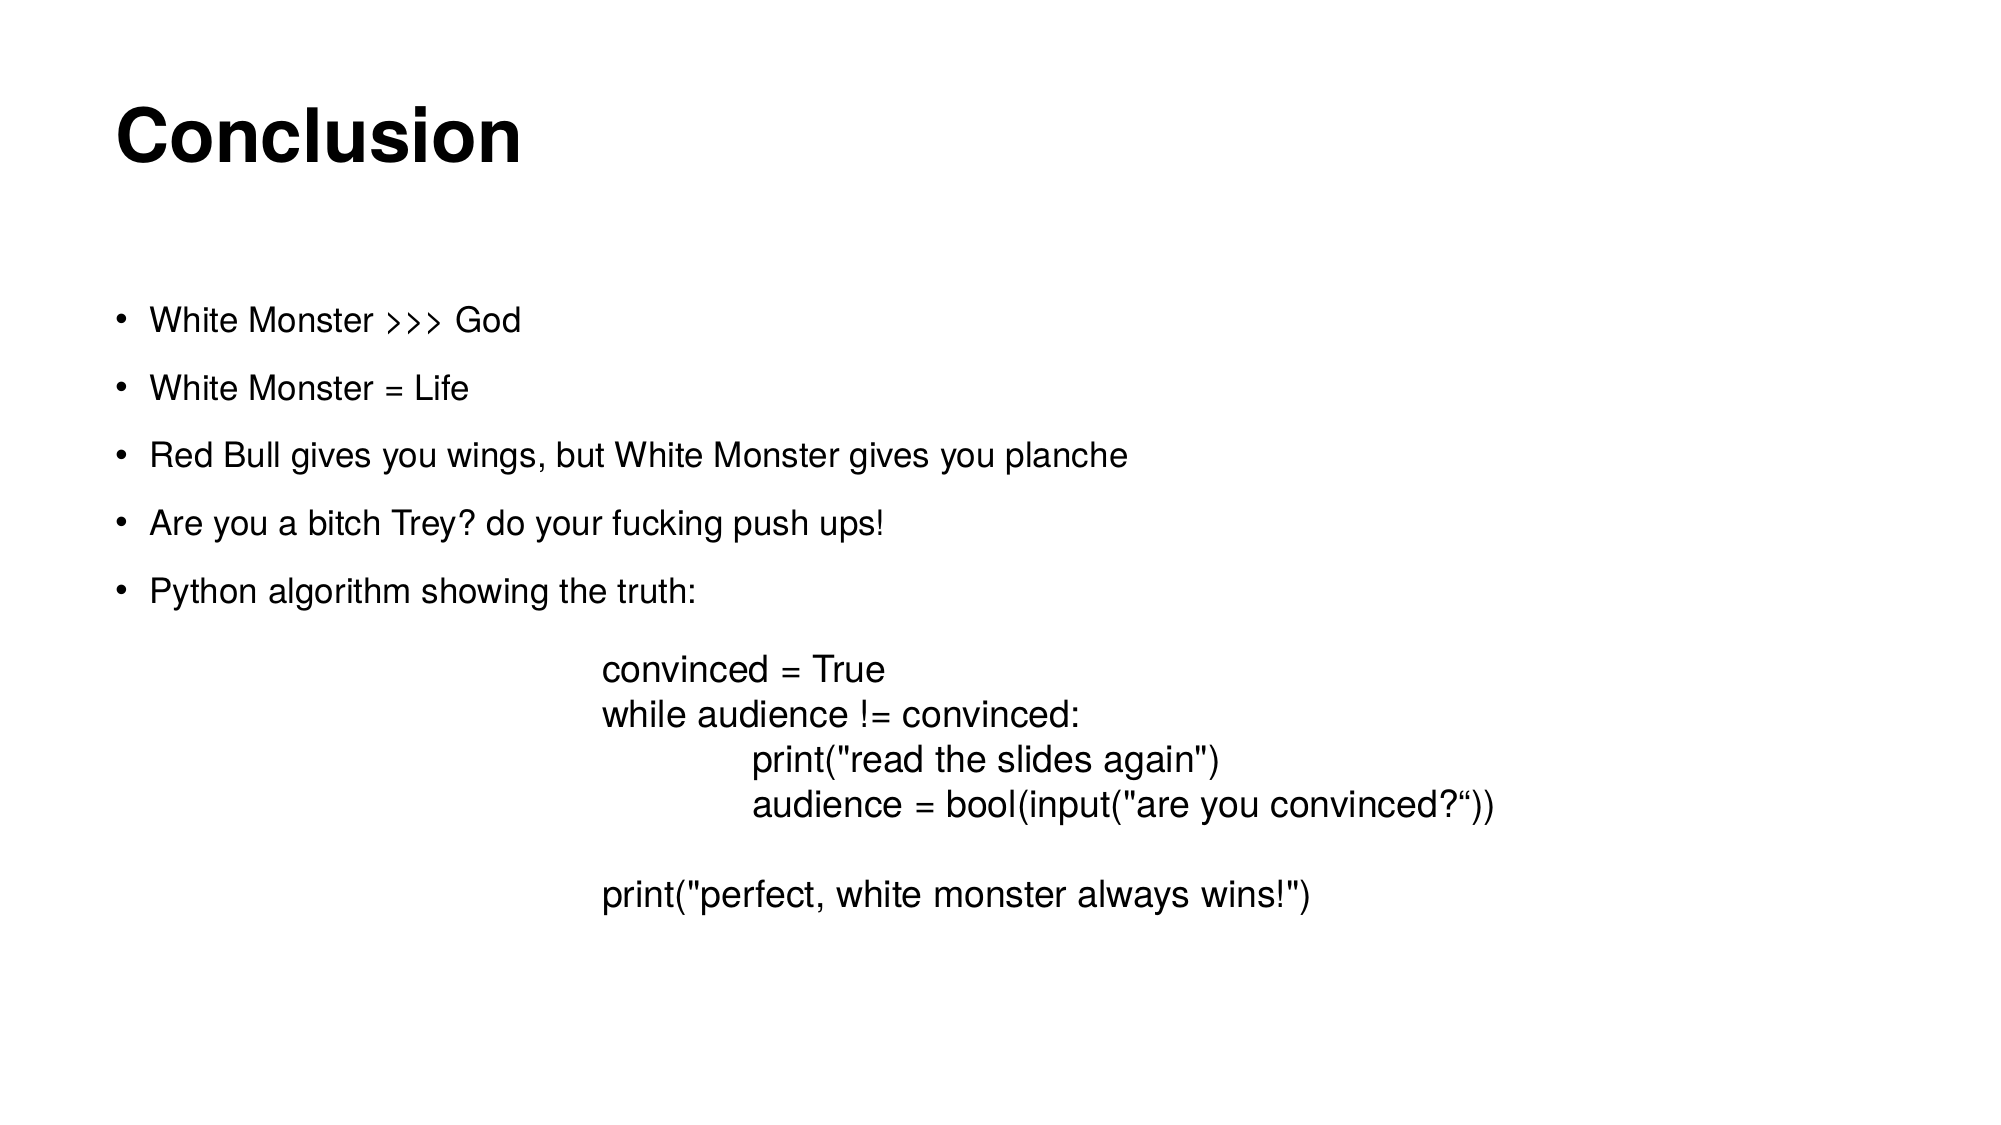

# Conclusion
White Monster >>> God
White Monster = Life
Red Bull gives you wings, but White Monster gives you planche
Are you a bitch Trey? do your fucking push ups!
Python algorithm showing the truth:
convinced = True
while audience != convinced:
	print("read the slides again")
	audience = bool(input("are you convinced?“))

print("perfect, white monster always wins!")